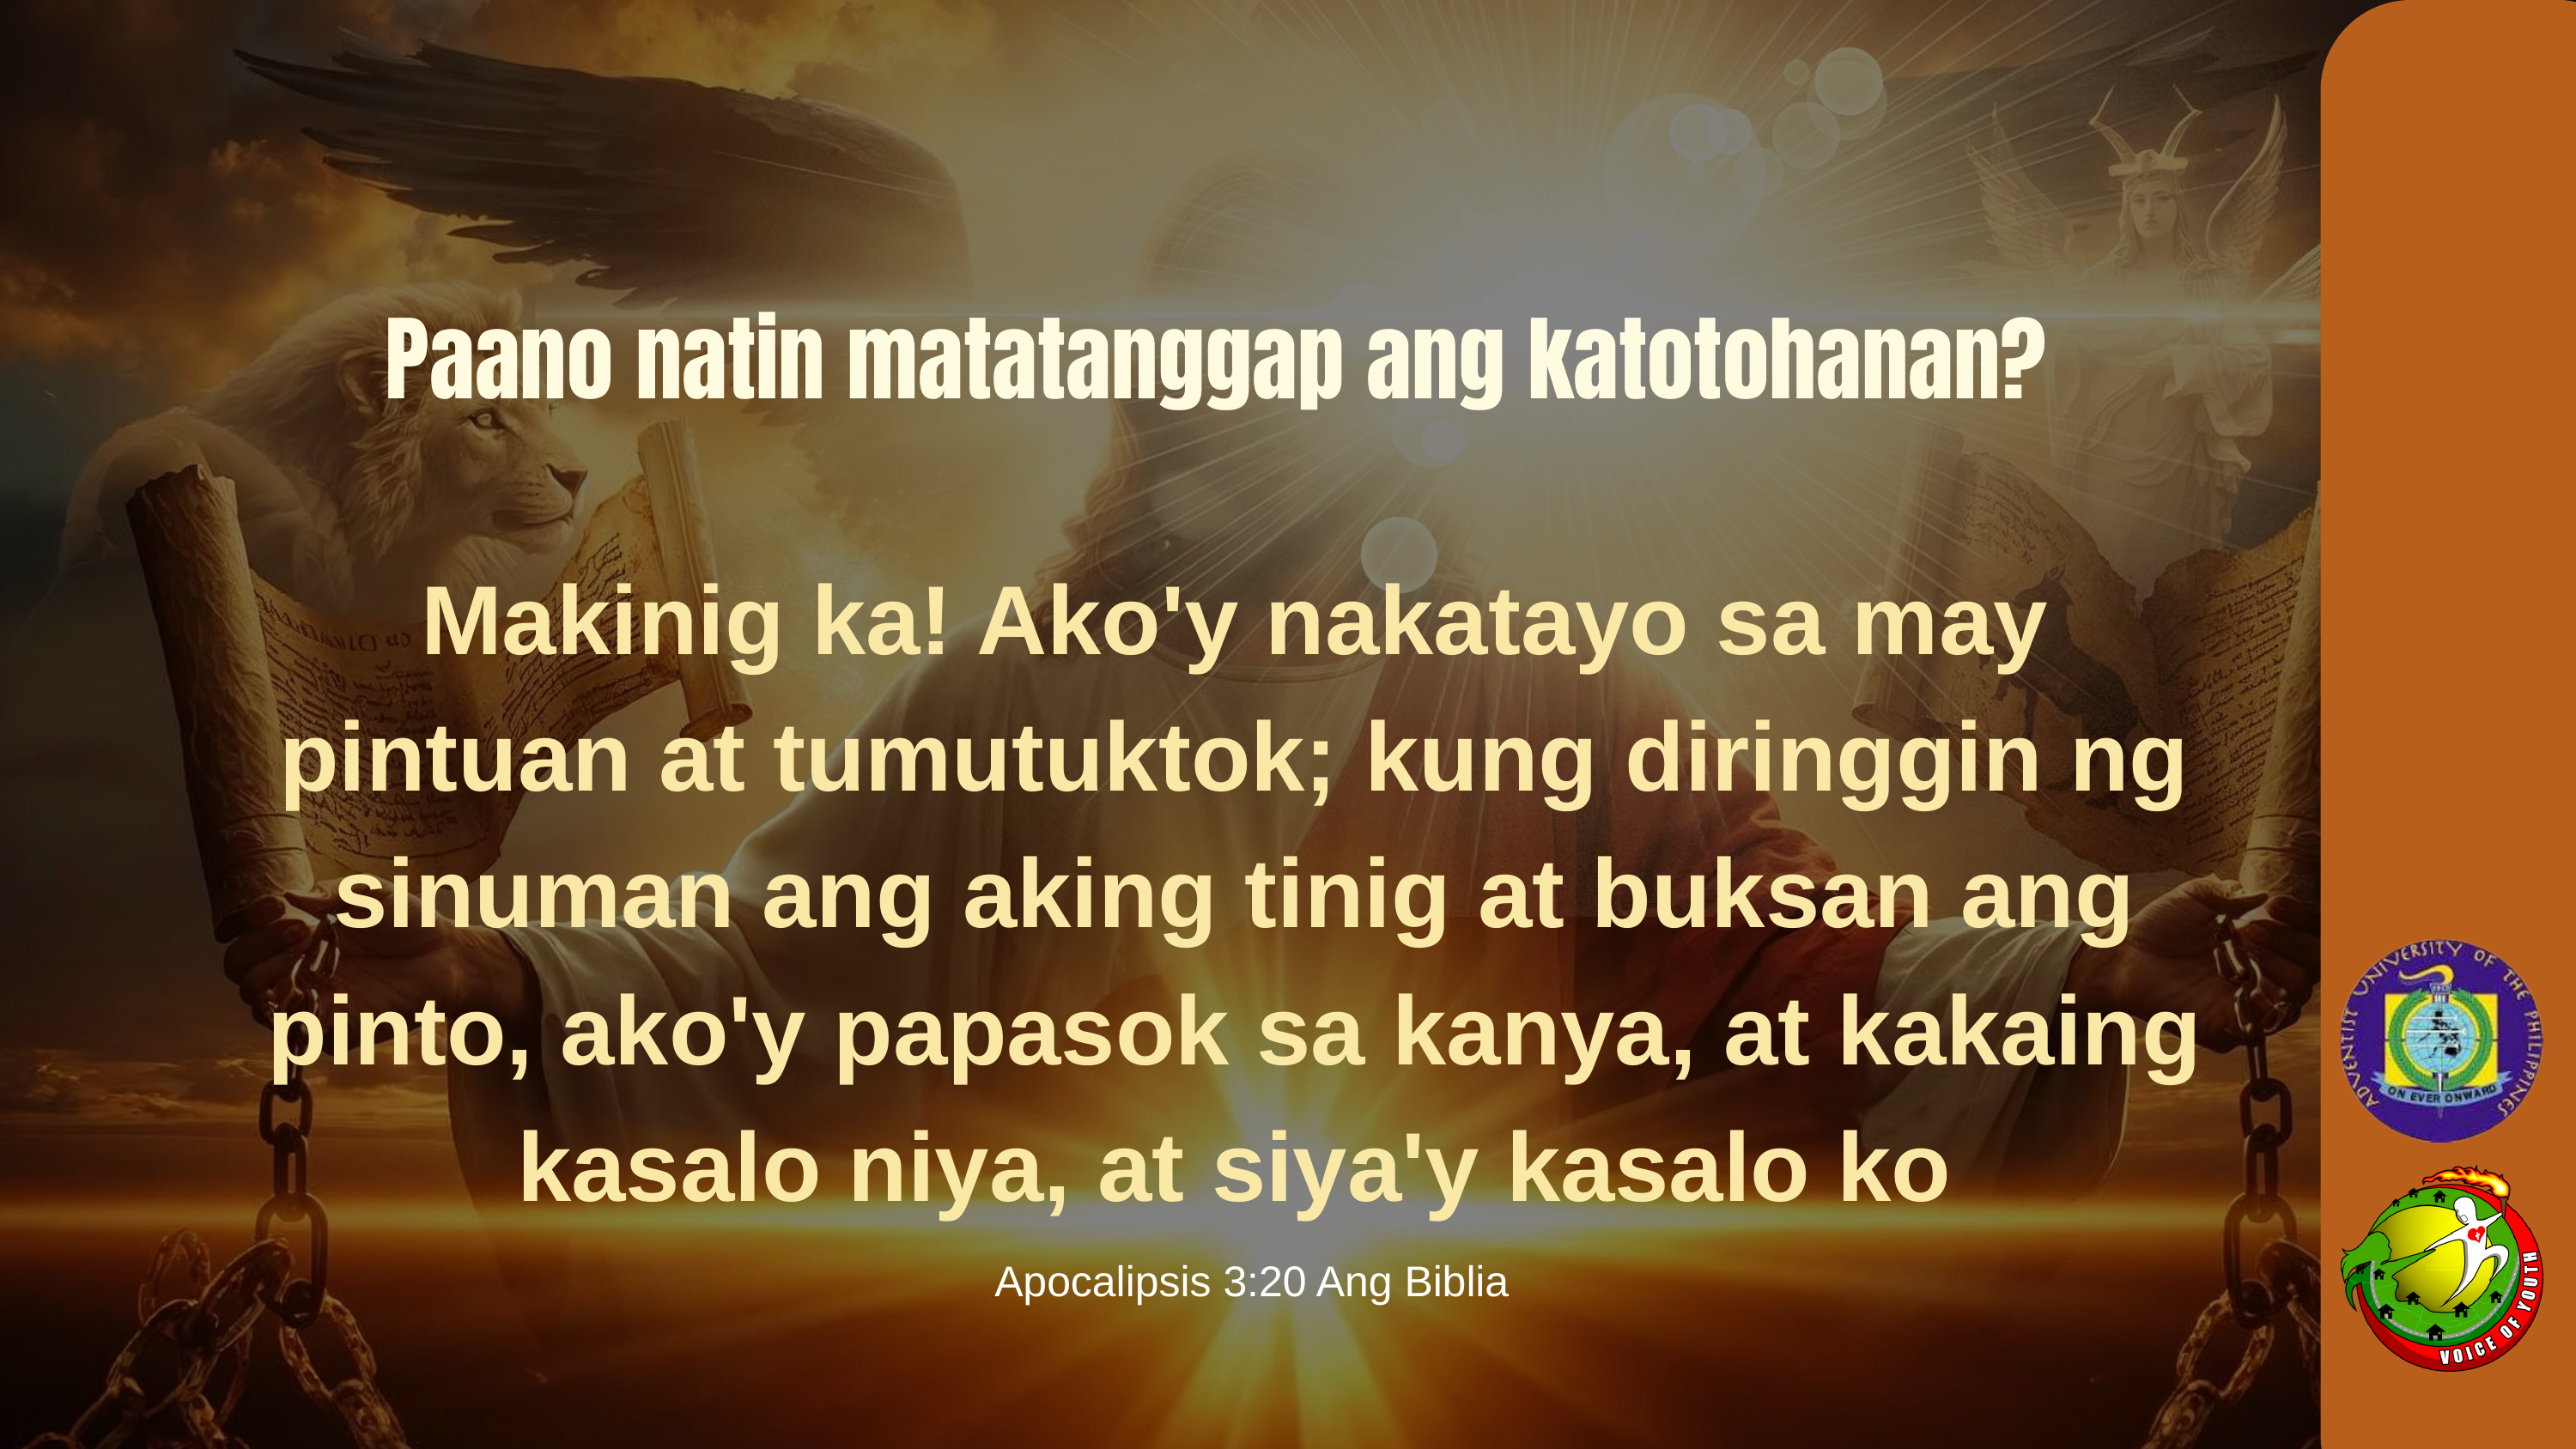

Paano natin matatanggap ang katotohanan?
Makinig ka! Ako'y nakatayo sa may pintuan at tumutuktok; kung diringgin ng sinuman ang aking tinig at buksan ang pinto, ako'y papasok sa kanya, at kakaing kasalo niya, at siya'y kasalo ko

Apocalipsis 3:20 Ang Biblia